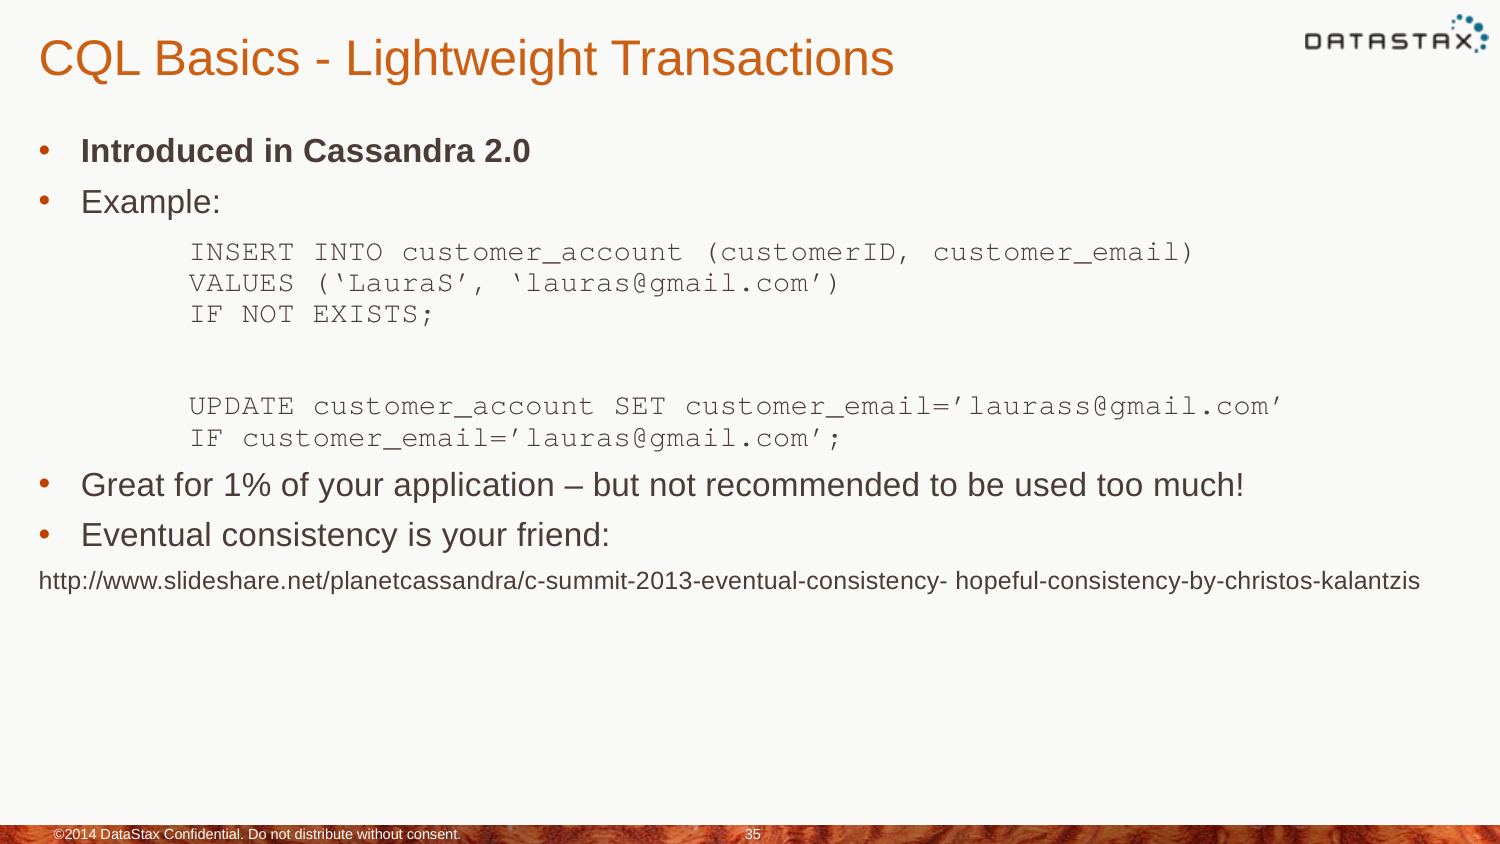

# CQL Basics - Lightweight Transactions
Introduced in Cassandra 2.0
Example:
	INSERT INTO customer_account (customerID, customer_email)
	VALUES (‘LauraS’, ‘lauras@gmail.com’)
	IF NOT EXISTS;

	UPDATE customer_account SET customer_email=’laurass@gmail.com’
	IF customer_email=’lauras@gmail.com’;
Great for 1% of your application – but not recommended to be used too much!
Eventual consistency is your friend:
http://www.slideshare.net/planetcassandra/c-summit-2013-eventual-consistency- hopeful-consistency-by-christos-kalantzis

©2014 DataStax Confidential. Do not distribute without consent.
35